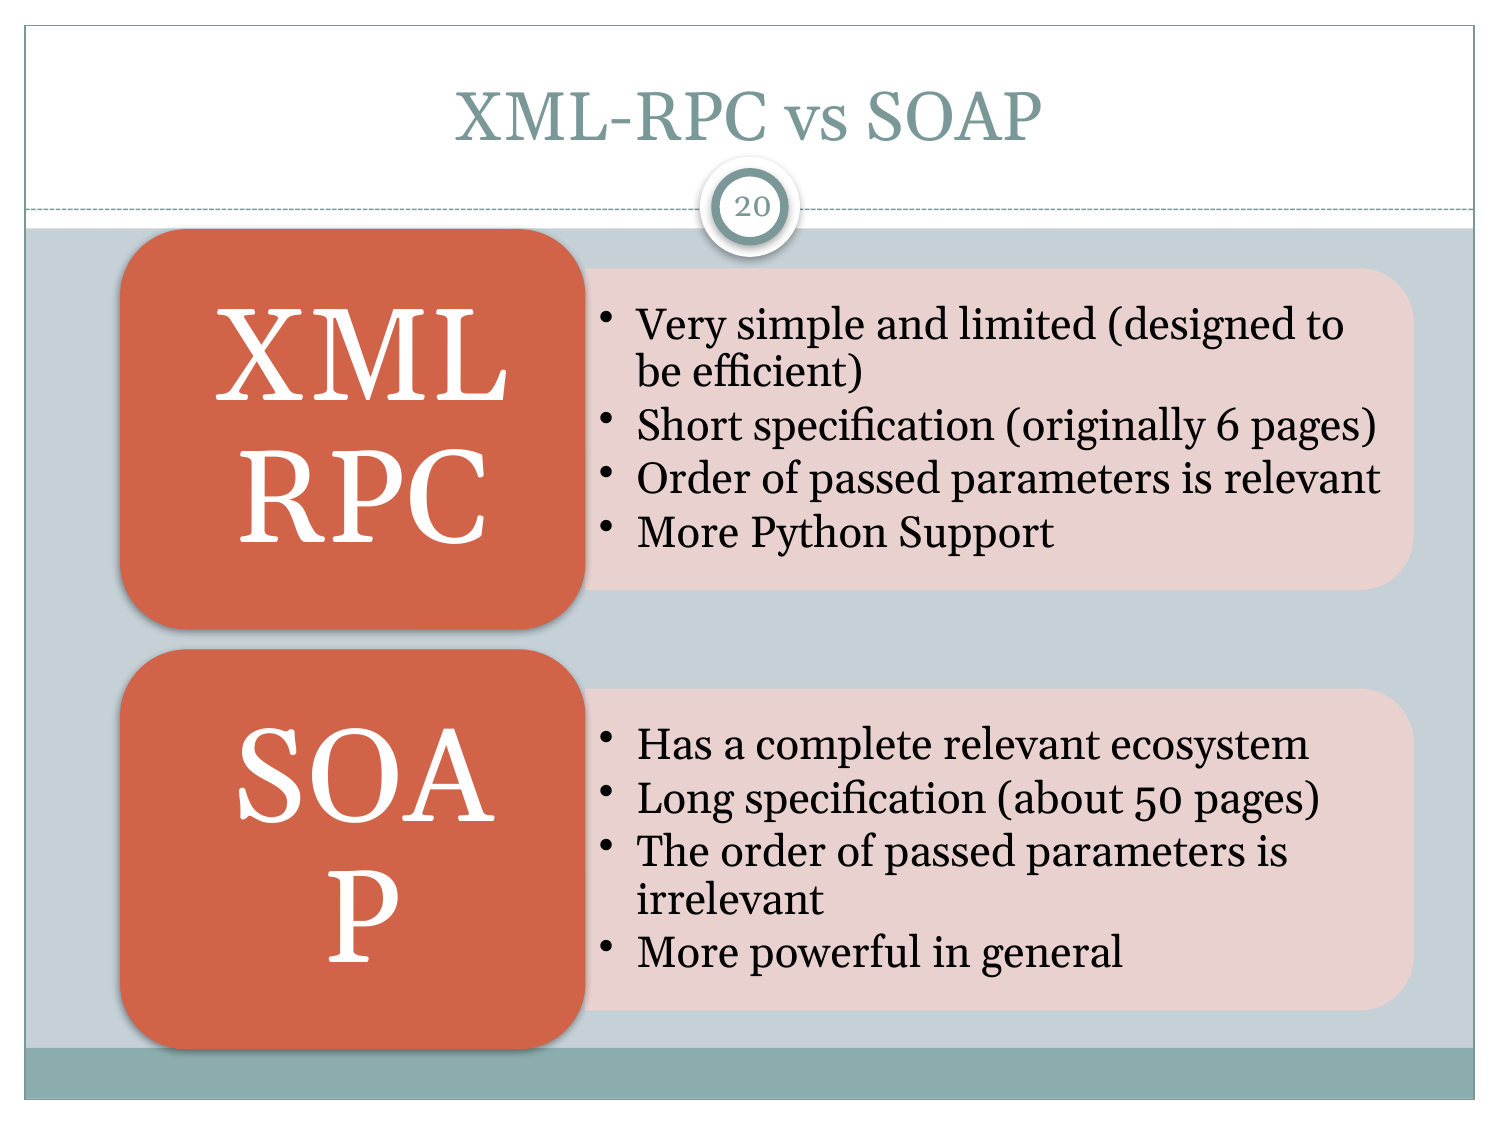

# XML-RPC vs SOAP
20
Very simple and limited (designed to be efficient)
Short specification (originally 6 pages)
Order of passed parameters is relevant
More Python Support
XML RPC
Has a complete relevant ecosystem
Long specification (about 50 pages)
The order of passed parameters is irrelevant
More powerful in general
SOAP